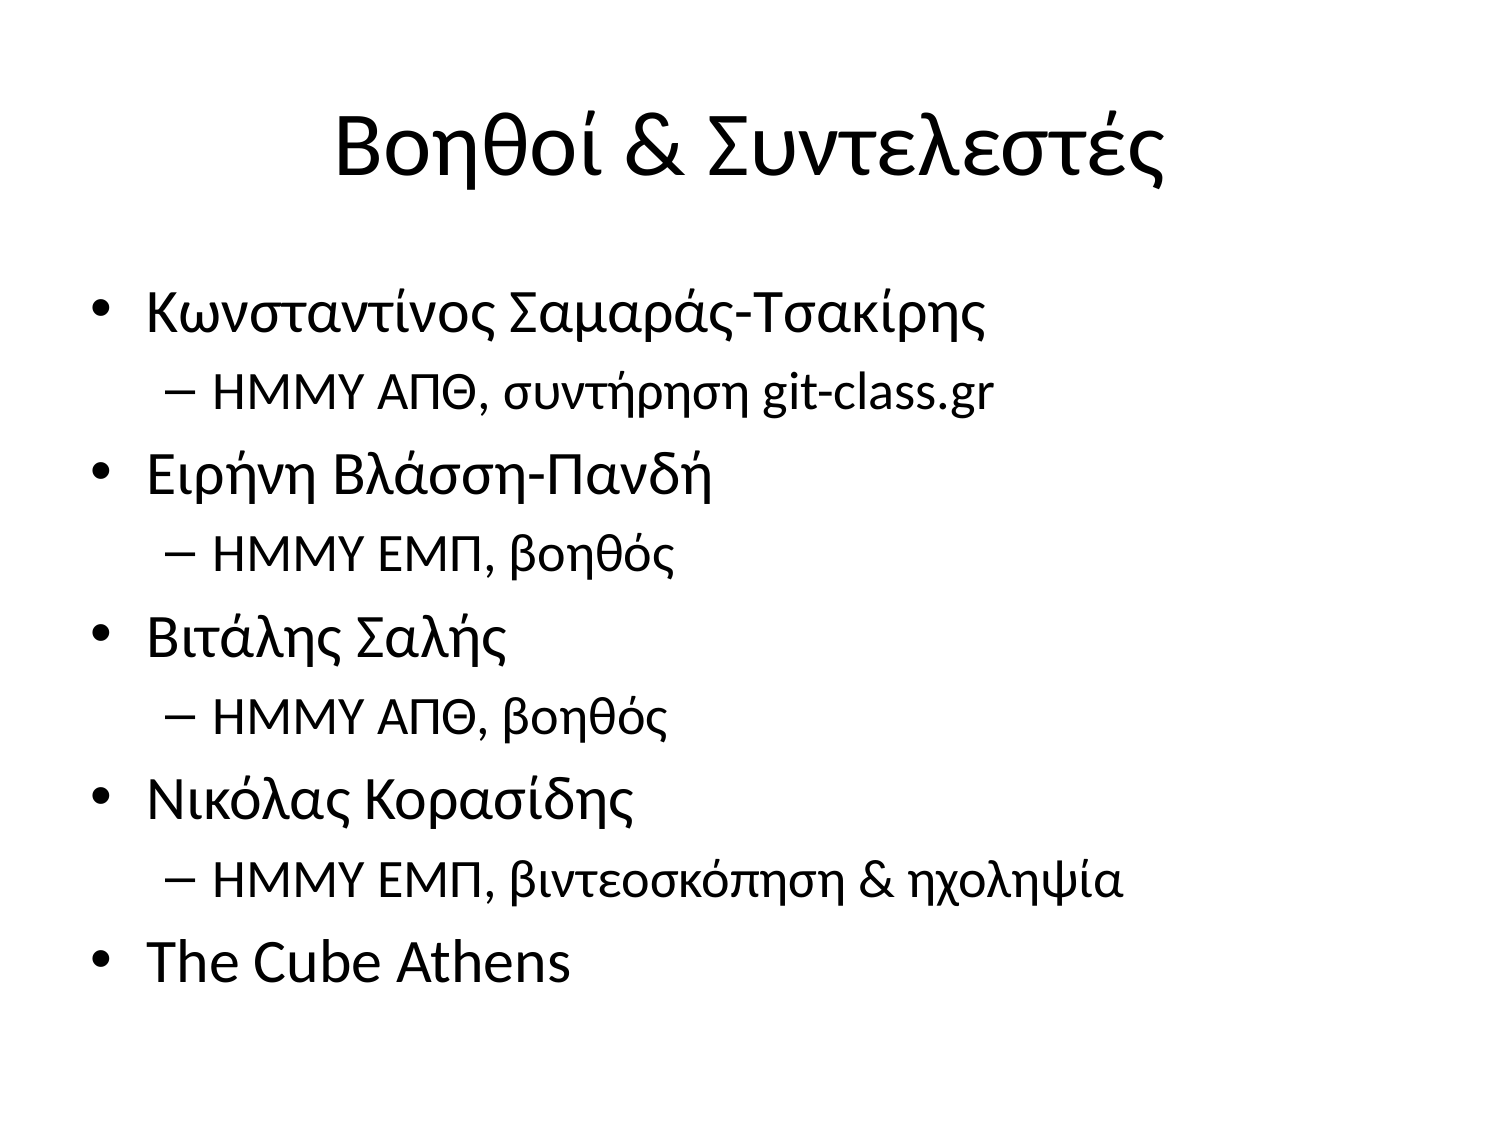

# Βοηθοί & Συντελεστές
Κωνσταντίνος Σαμαράς-Τσακίρης
ΗΜΜΥ ΑΠΘ, συντήρηση git-class.gr
Ειρήνη Βλάσση-Πανδή
ΗΜΜΥ ΕΜΠ, βοηθός
Βιτάλης Σαλής
ΗΜΜΥ ΑΠΘ, βοηθός
Νικόλας Κορασίδης
ΗΜΜΥ ΕΜΠ, βιντεοσκόπηση & ηχοληψία
The Cube Athens